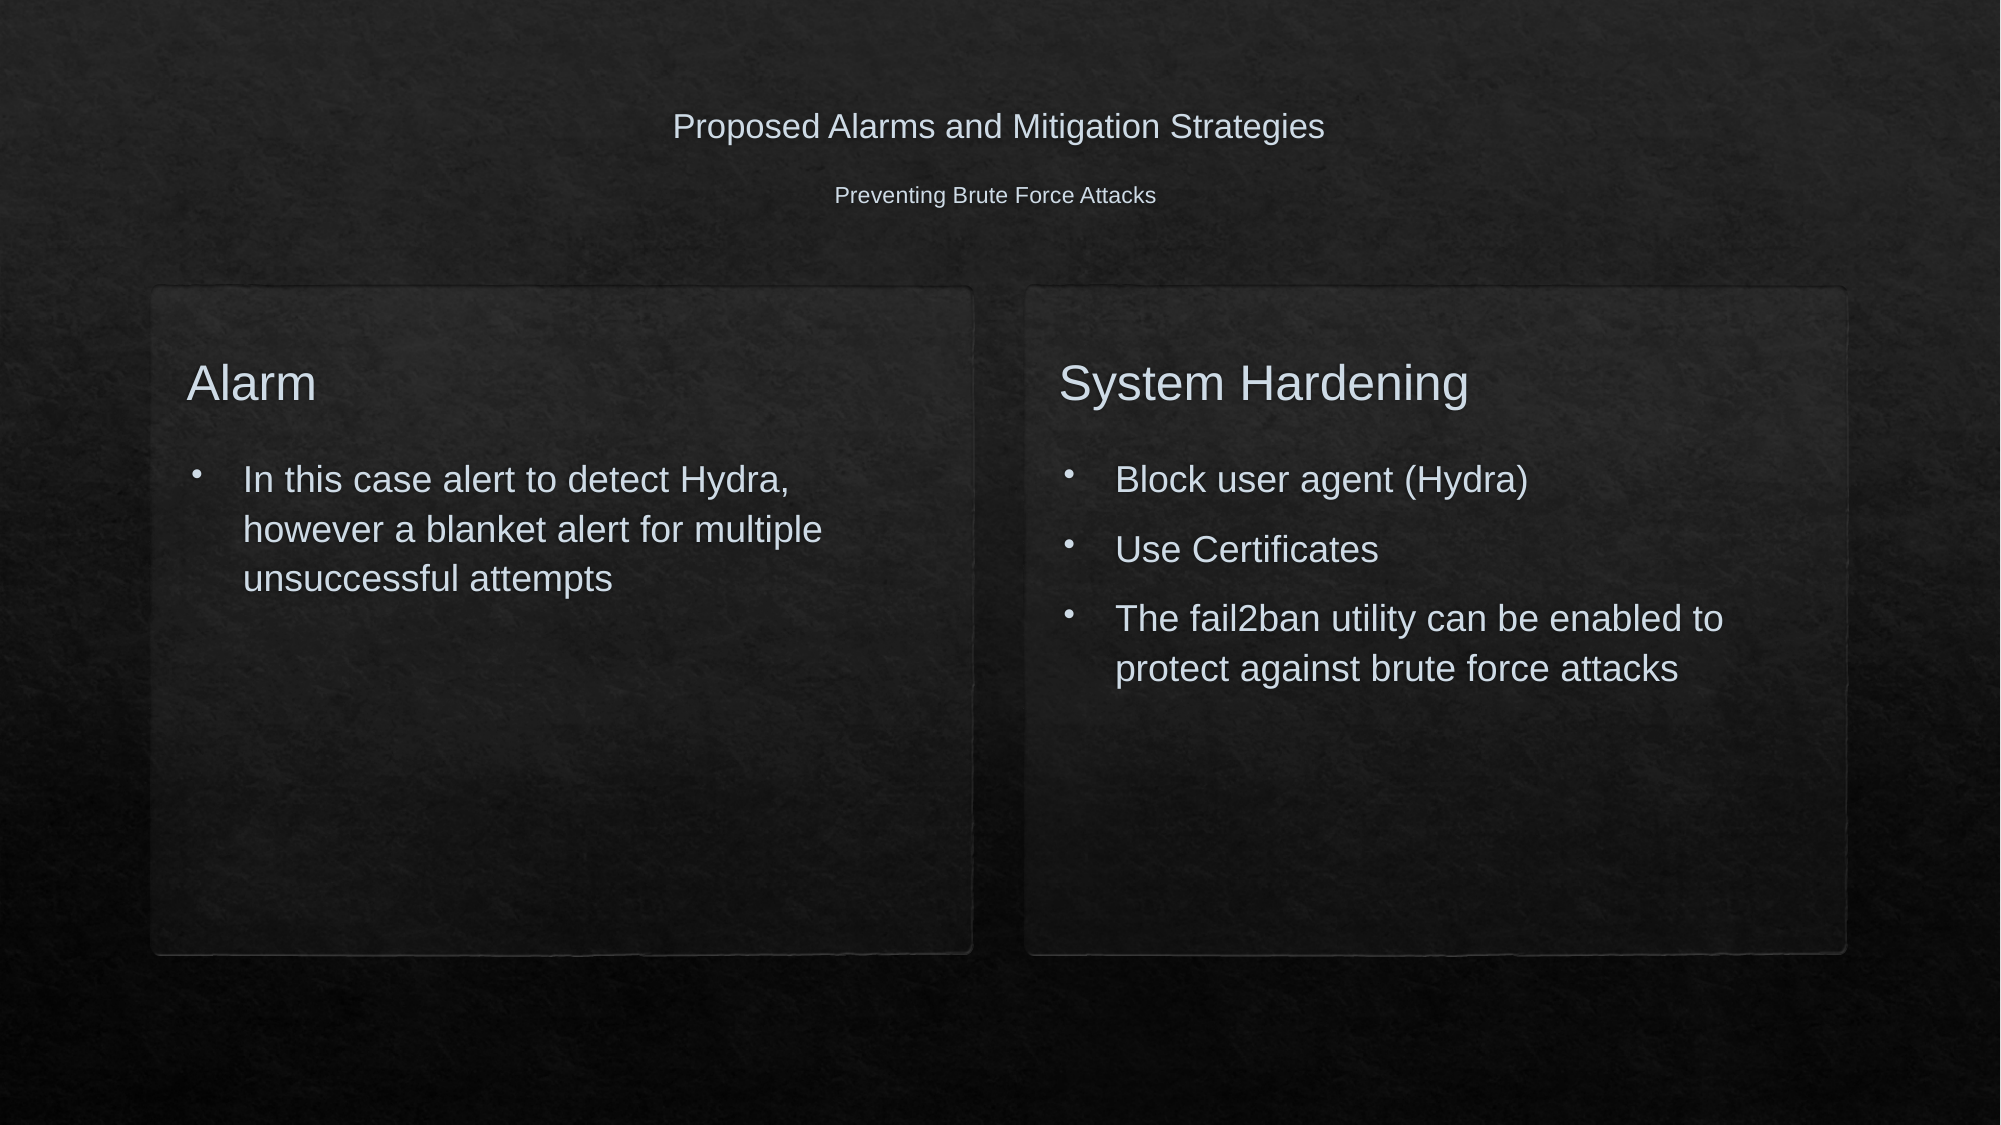

# Proposed Alarms and Mitigation Strategies Preventing Brute Force Attacks
System Hardening
Alarm
In this case alert to detect Hydra, however a blanket alert for multiple unsuccessful attempts

Block user agent (Hydra)
Use Certificates
The fail2ban utility can be enabled to protect against brute force attacks